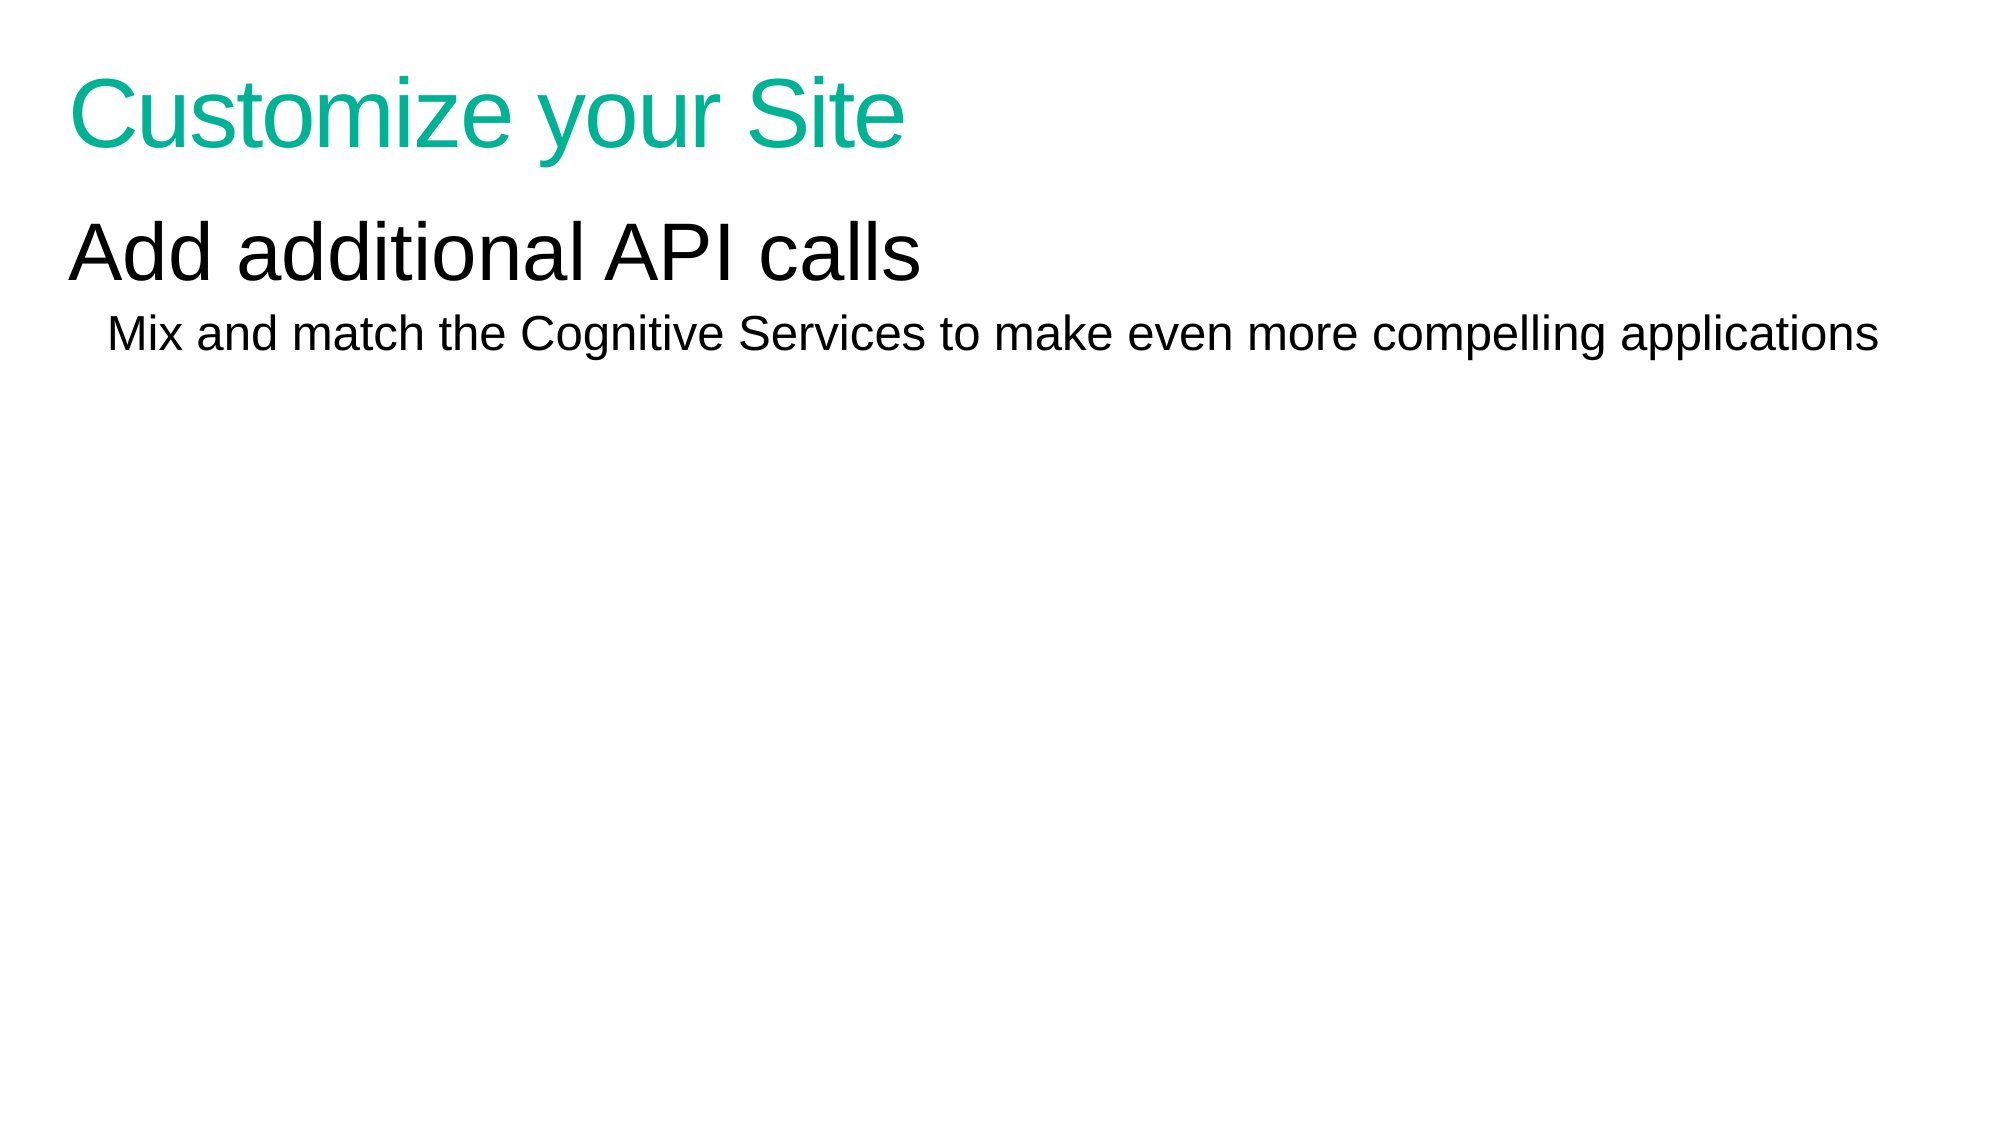

# Customize your Site
Add additional API calls
Mix and match the Cognitive Services to make even more compelling applications